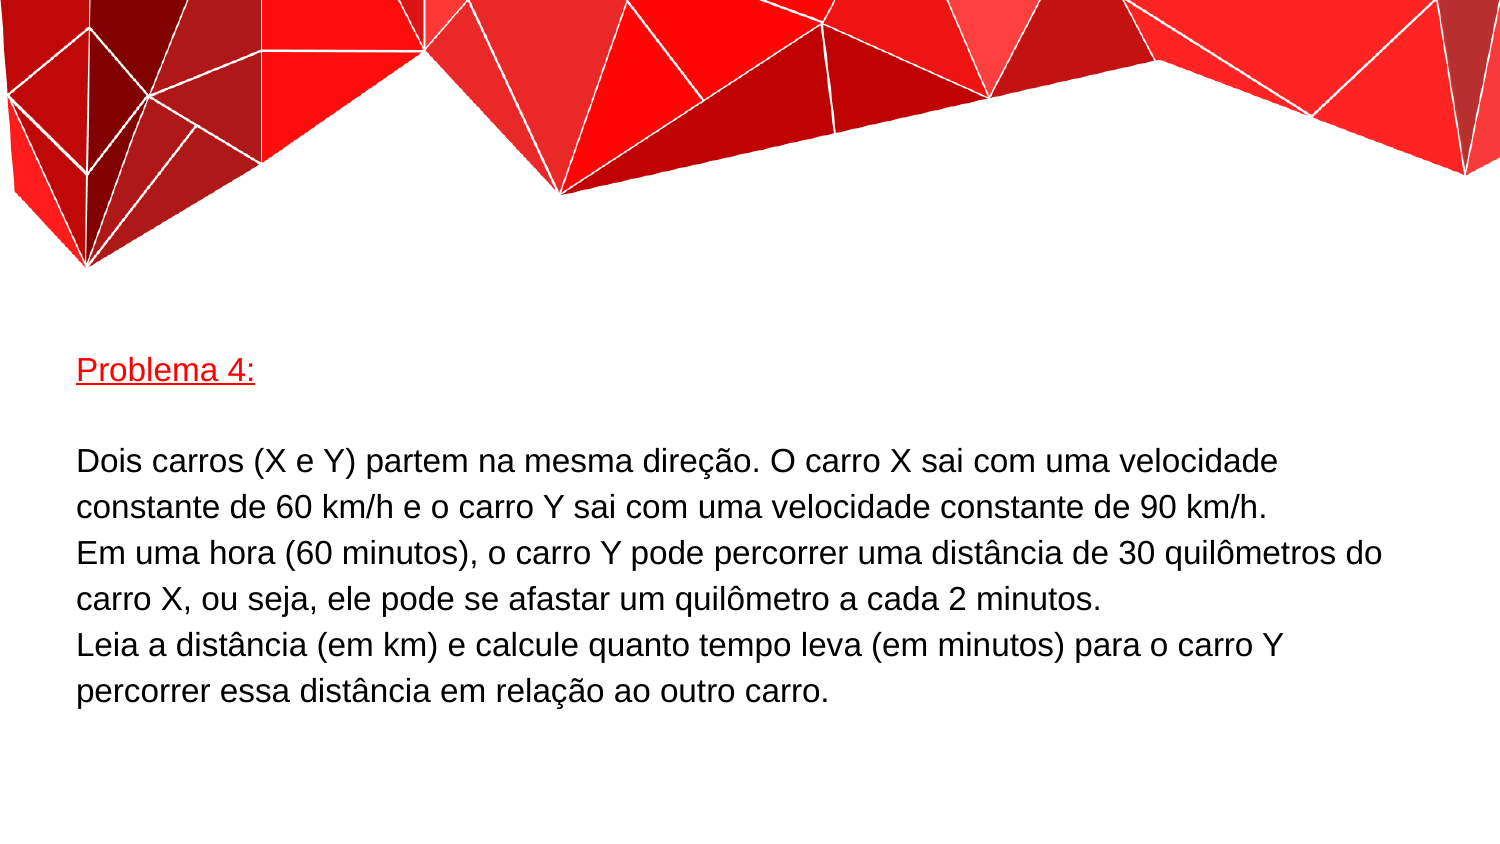

Problema 4:

Dois carros (X e Y) partem na mesma direção. O carro X sai com uma velocidade constante de 60 km/h e o carro Y sai com uma velocidade constante de 90 km/h.
Em uma hora (60 minutos), o carro Y pode percorrer uma distância de 30 quilômetros do carro X, ou seja, ele pode se afastar um quilômetro a cada 2 minutos.
Leia a distância (em km) e calcule quanto tempo leva (em minutos) para o carro Y percorrer essa distância em relação ao outro carro.